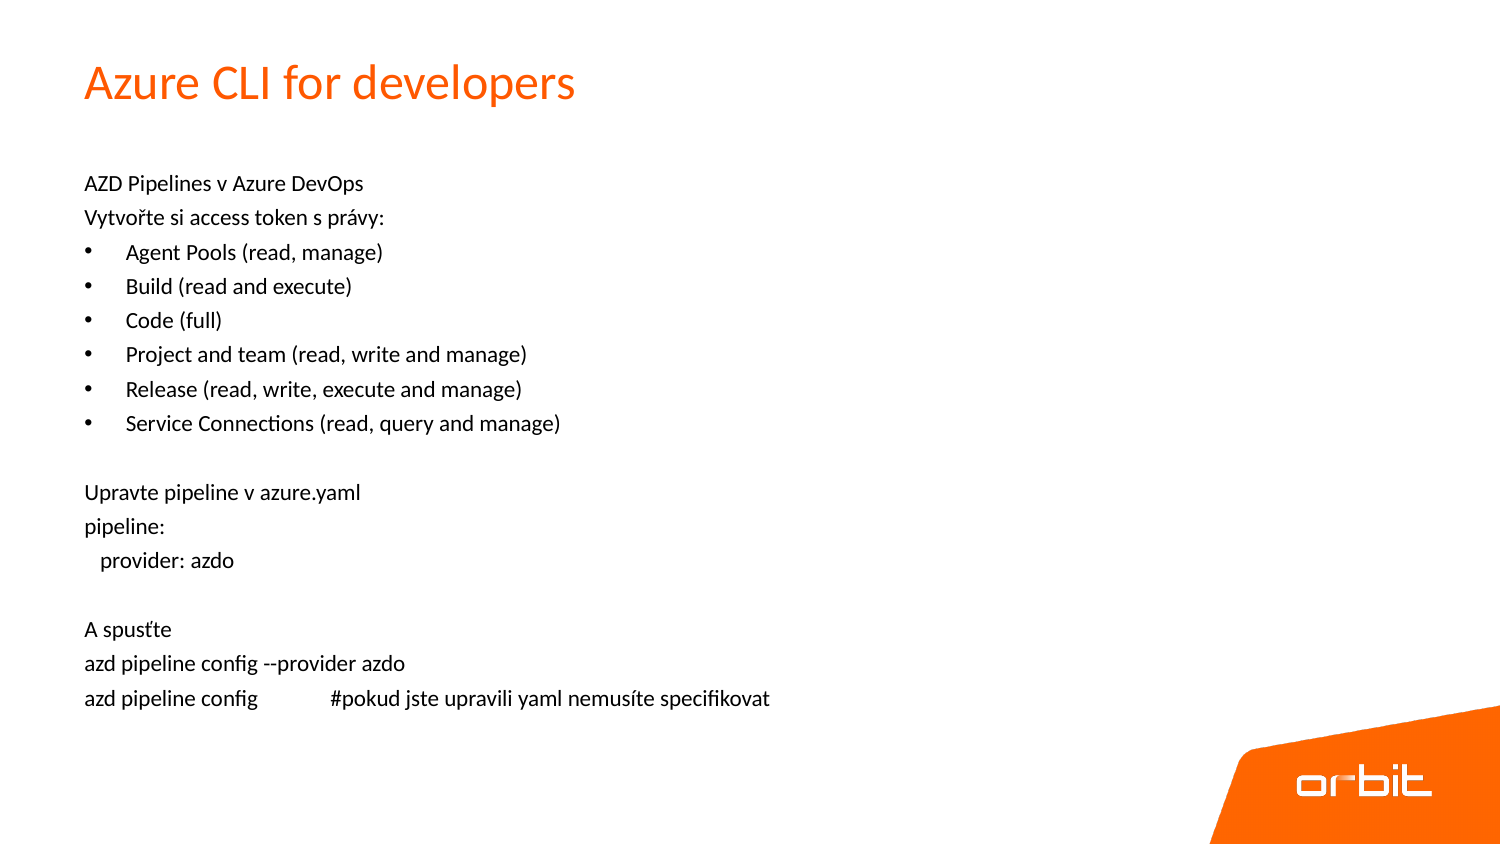

# Azure CLI for developers
AZD Pipelines v Azure DevOps
Vytvořte si access token s právy:
Agent Pools (read, manage)
Build (read and execute)
Code (full)
Project and team (read, write and manage)
Release (read, write, execute and manage)
Service Connections (read, query and manage)

Upravte pipeline v azure.yaml
pipeline:
   provider: azdo

A spusťte
azd pipeline config --provider azdo
azd pipeline config 	#pokud jste upravili yaml nemusíte specifikovat